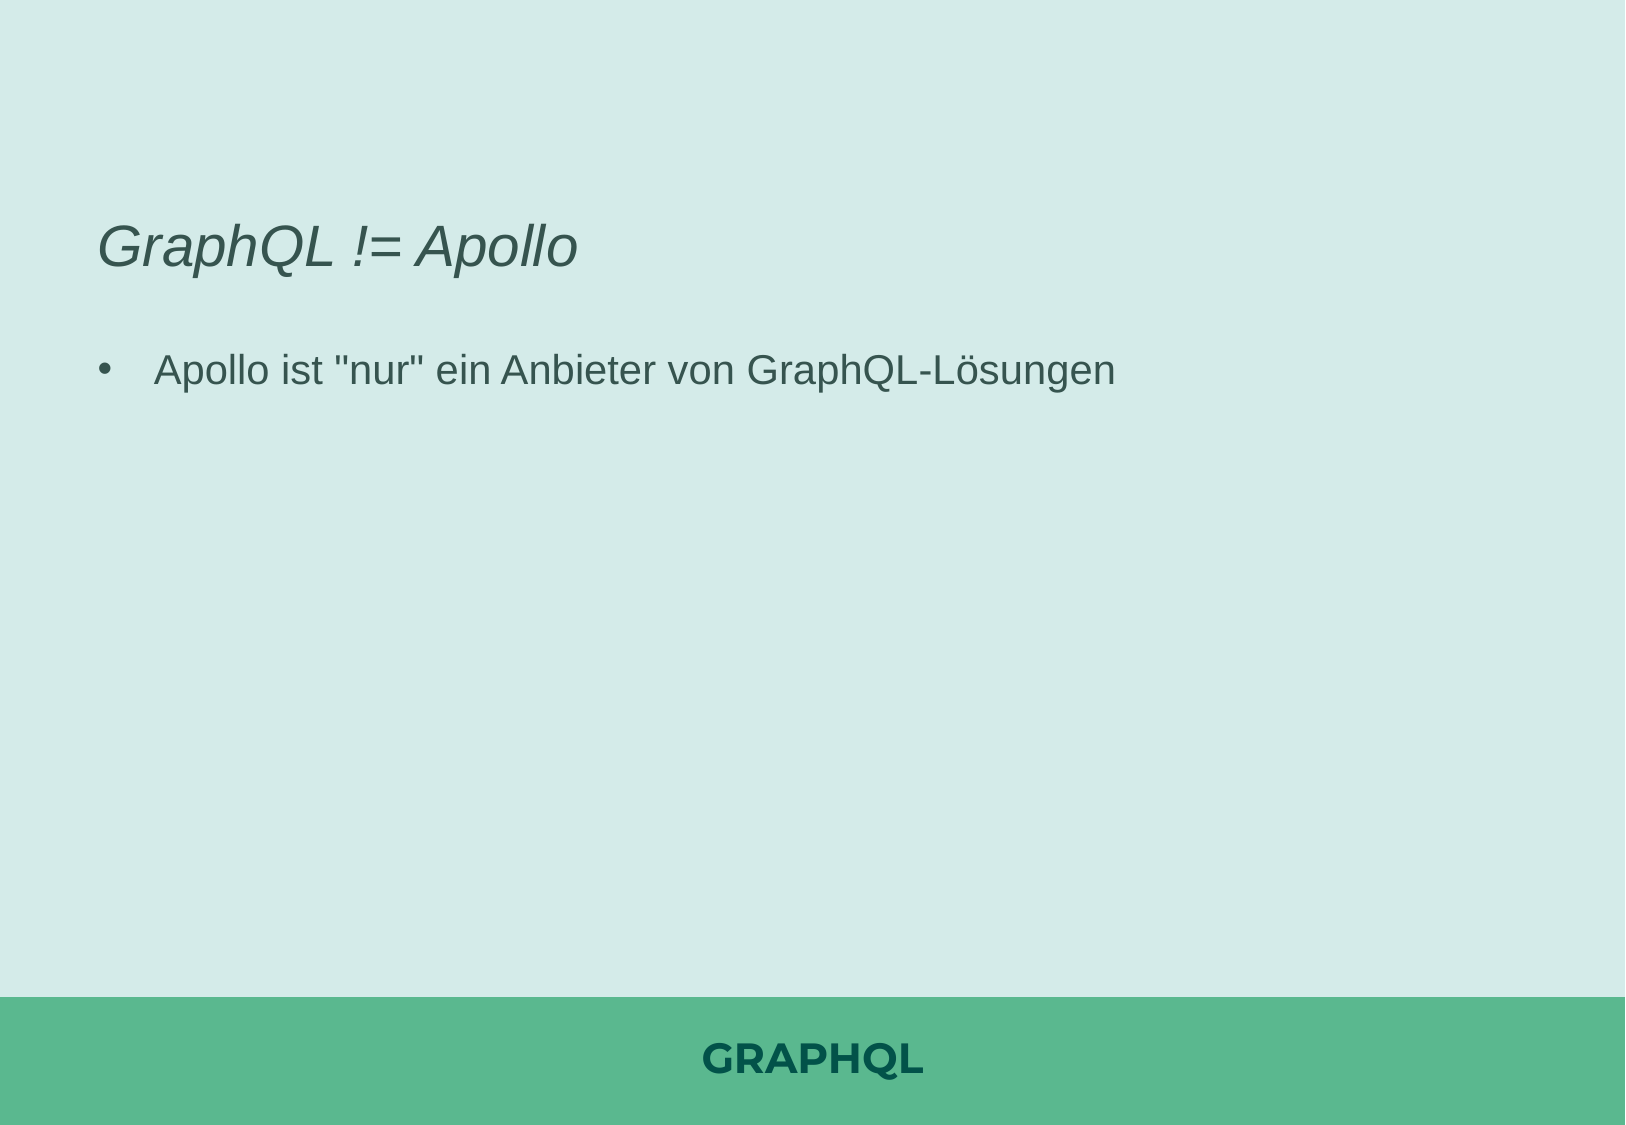

GraphQL != Apollo

Apollo ist "nur" ein Anbieter von GraphQL-Lösungen
# GraphQL